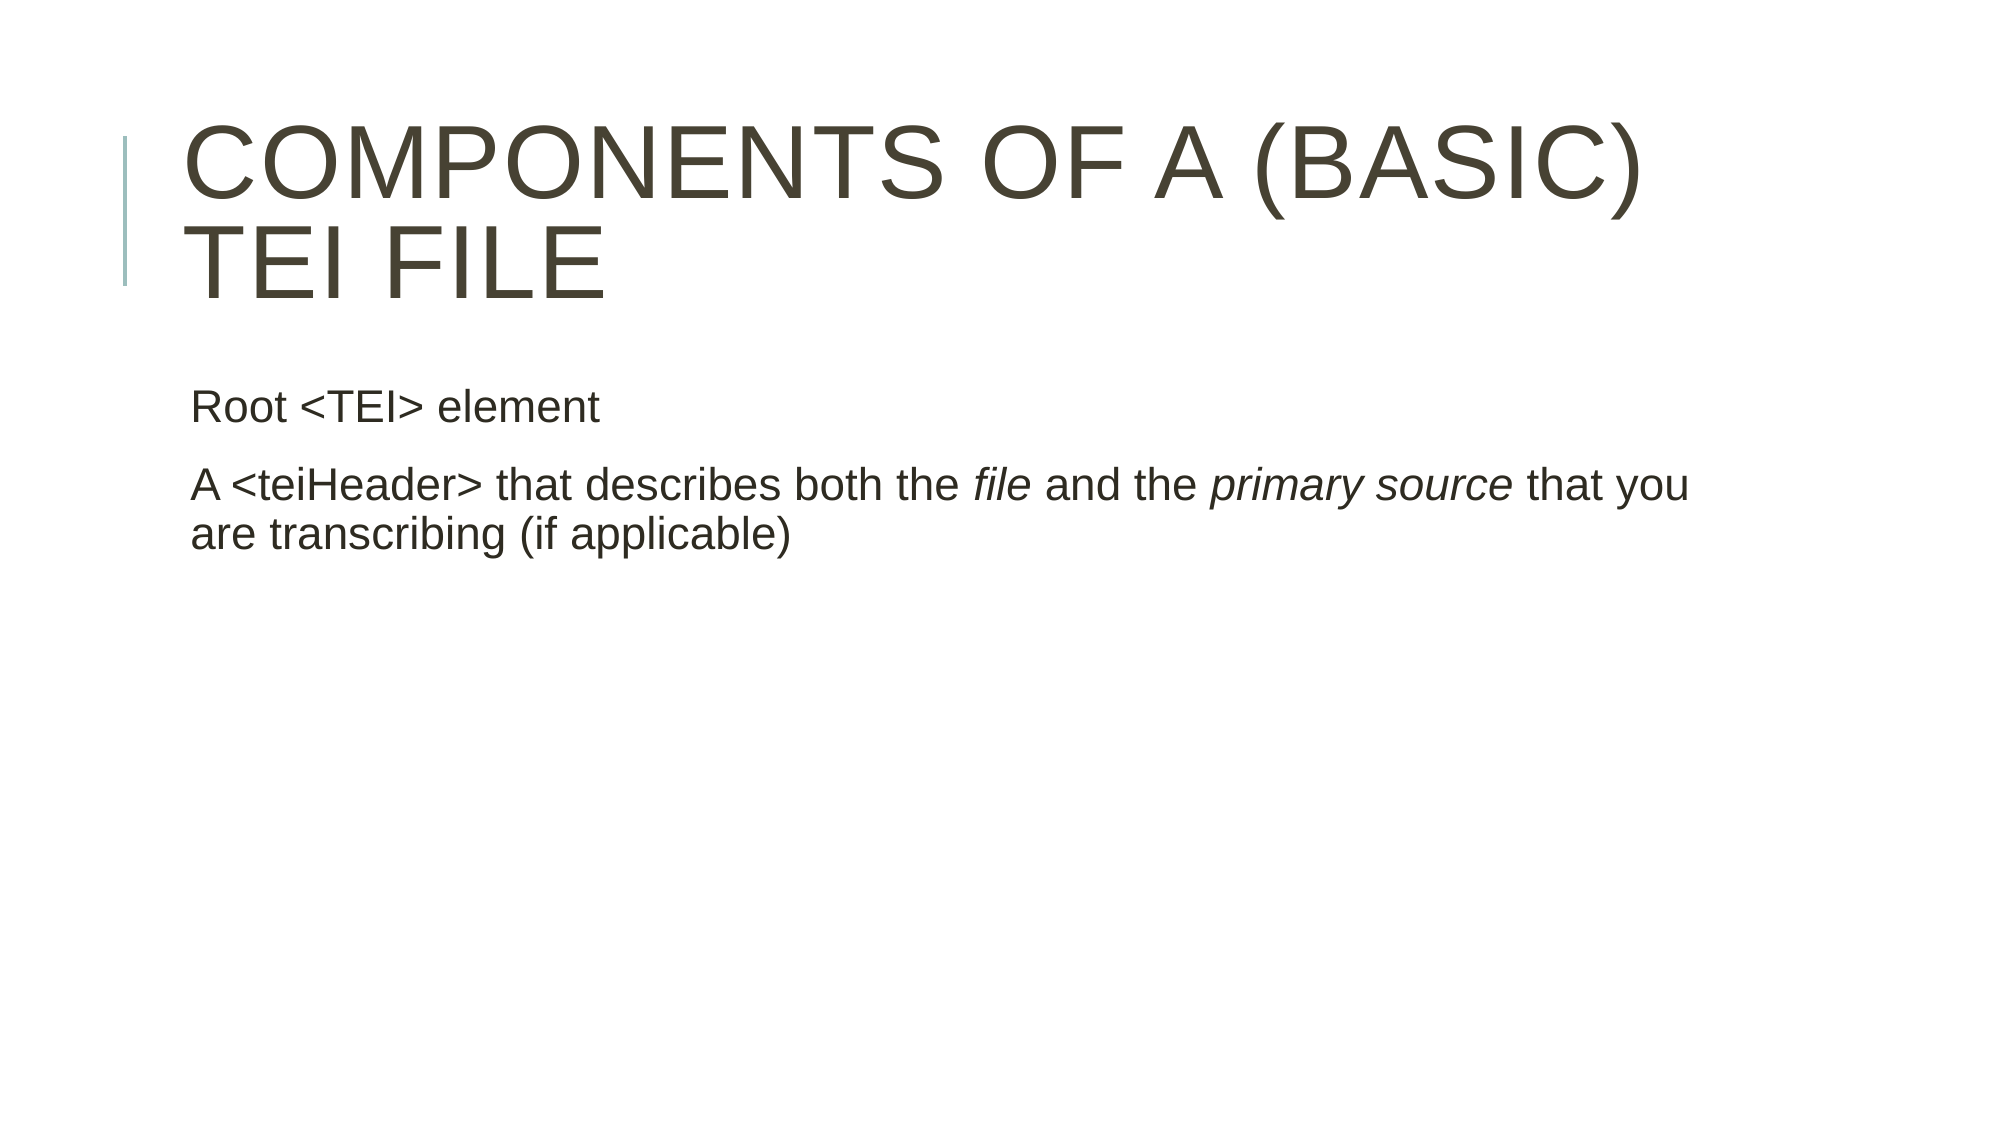

# Components of a (basic) TEI file
Root <TEI> element
A <teiHeader> that describes both the file and the primary source that you are transcribing (if applicable)